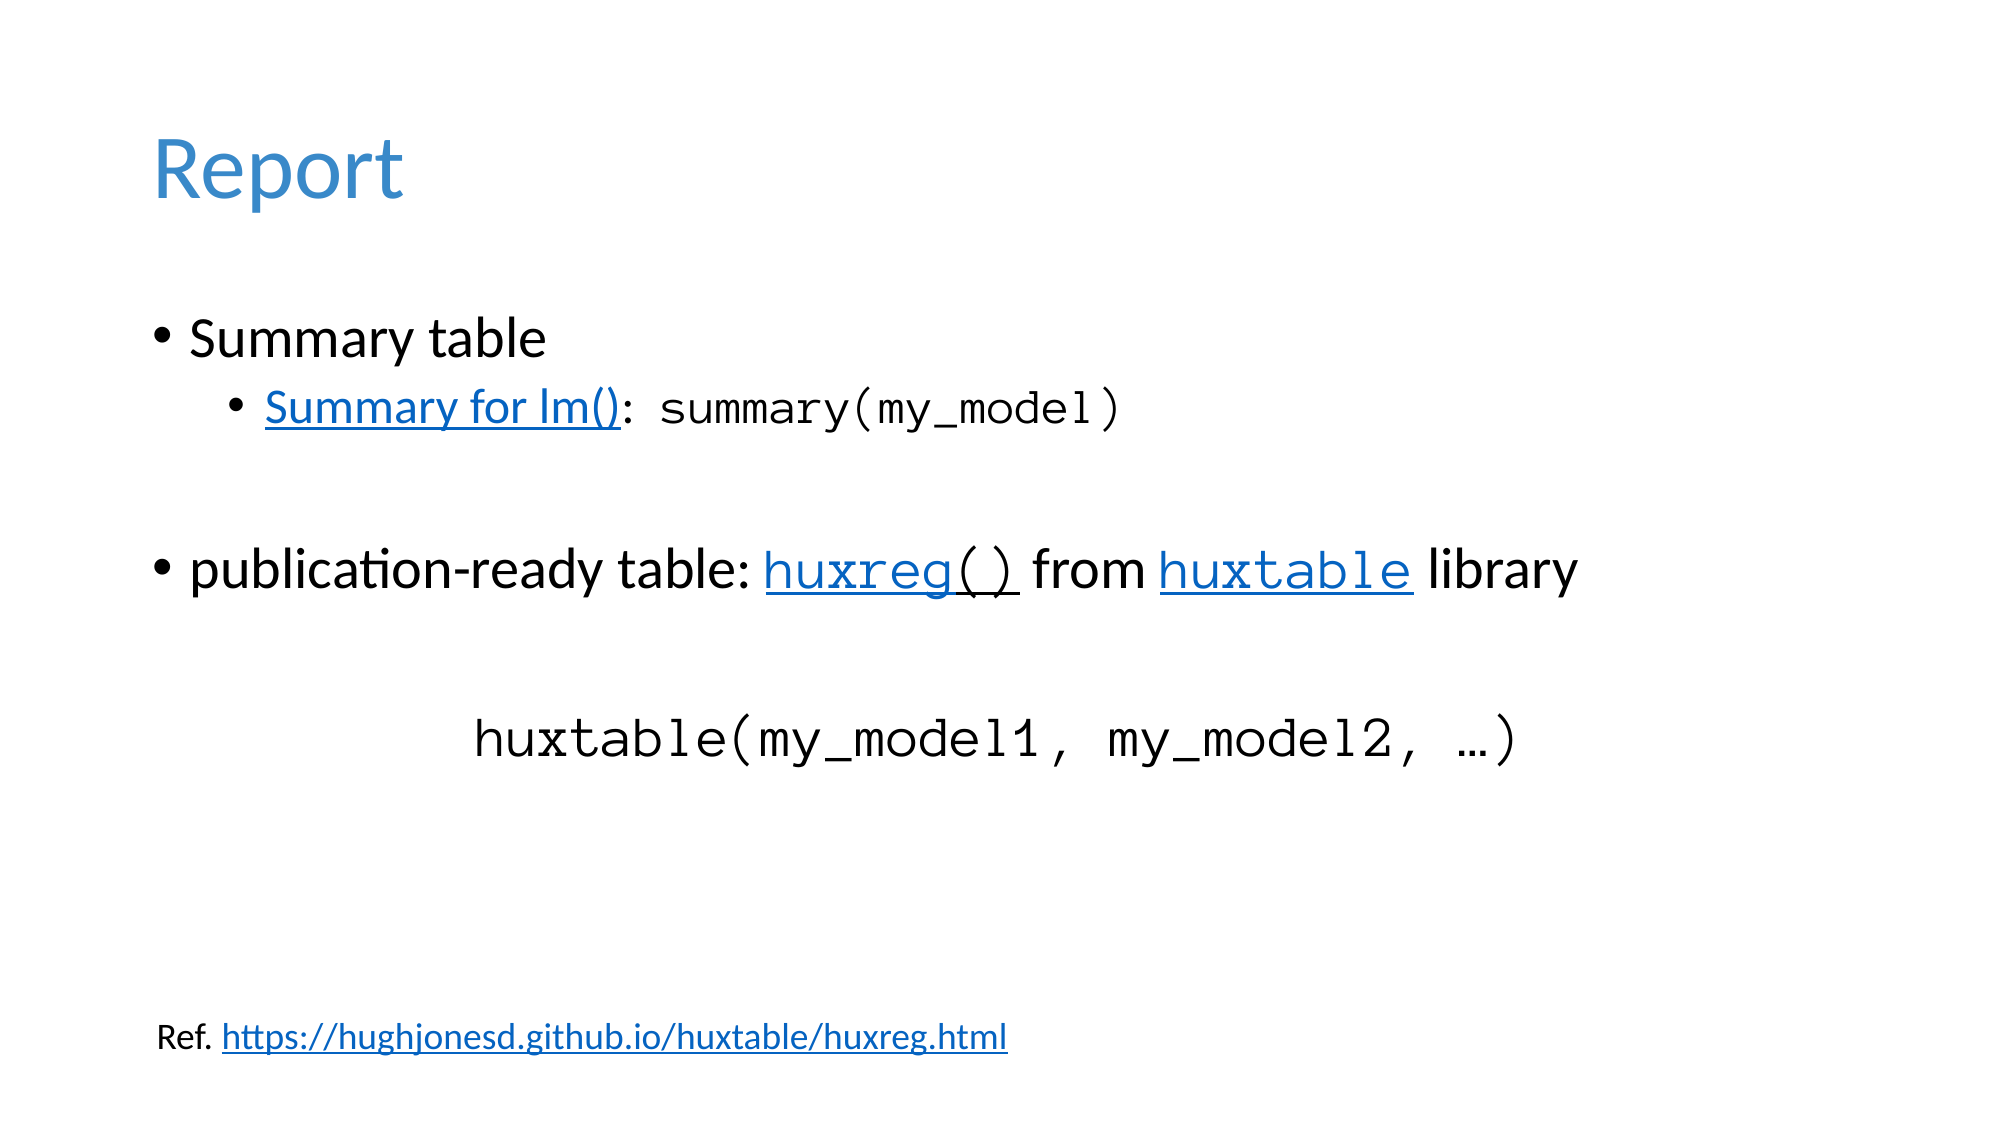

# Report
Summary table
Summary for lm(): summary(my_model)

publication-ready table: huxreg() from huxtable library

huxtable(my_model1, my_model2, …)
Ref. https://hughjonesd.github.io/huxtable/huxreg.html